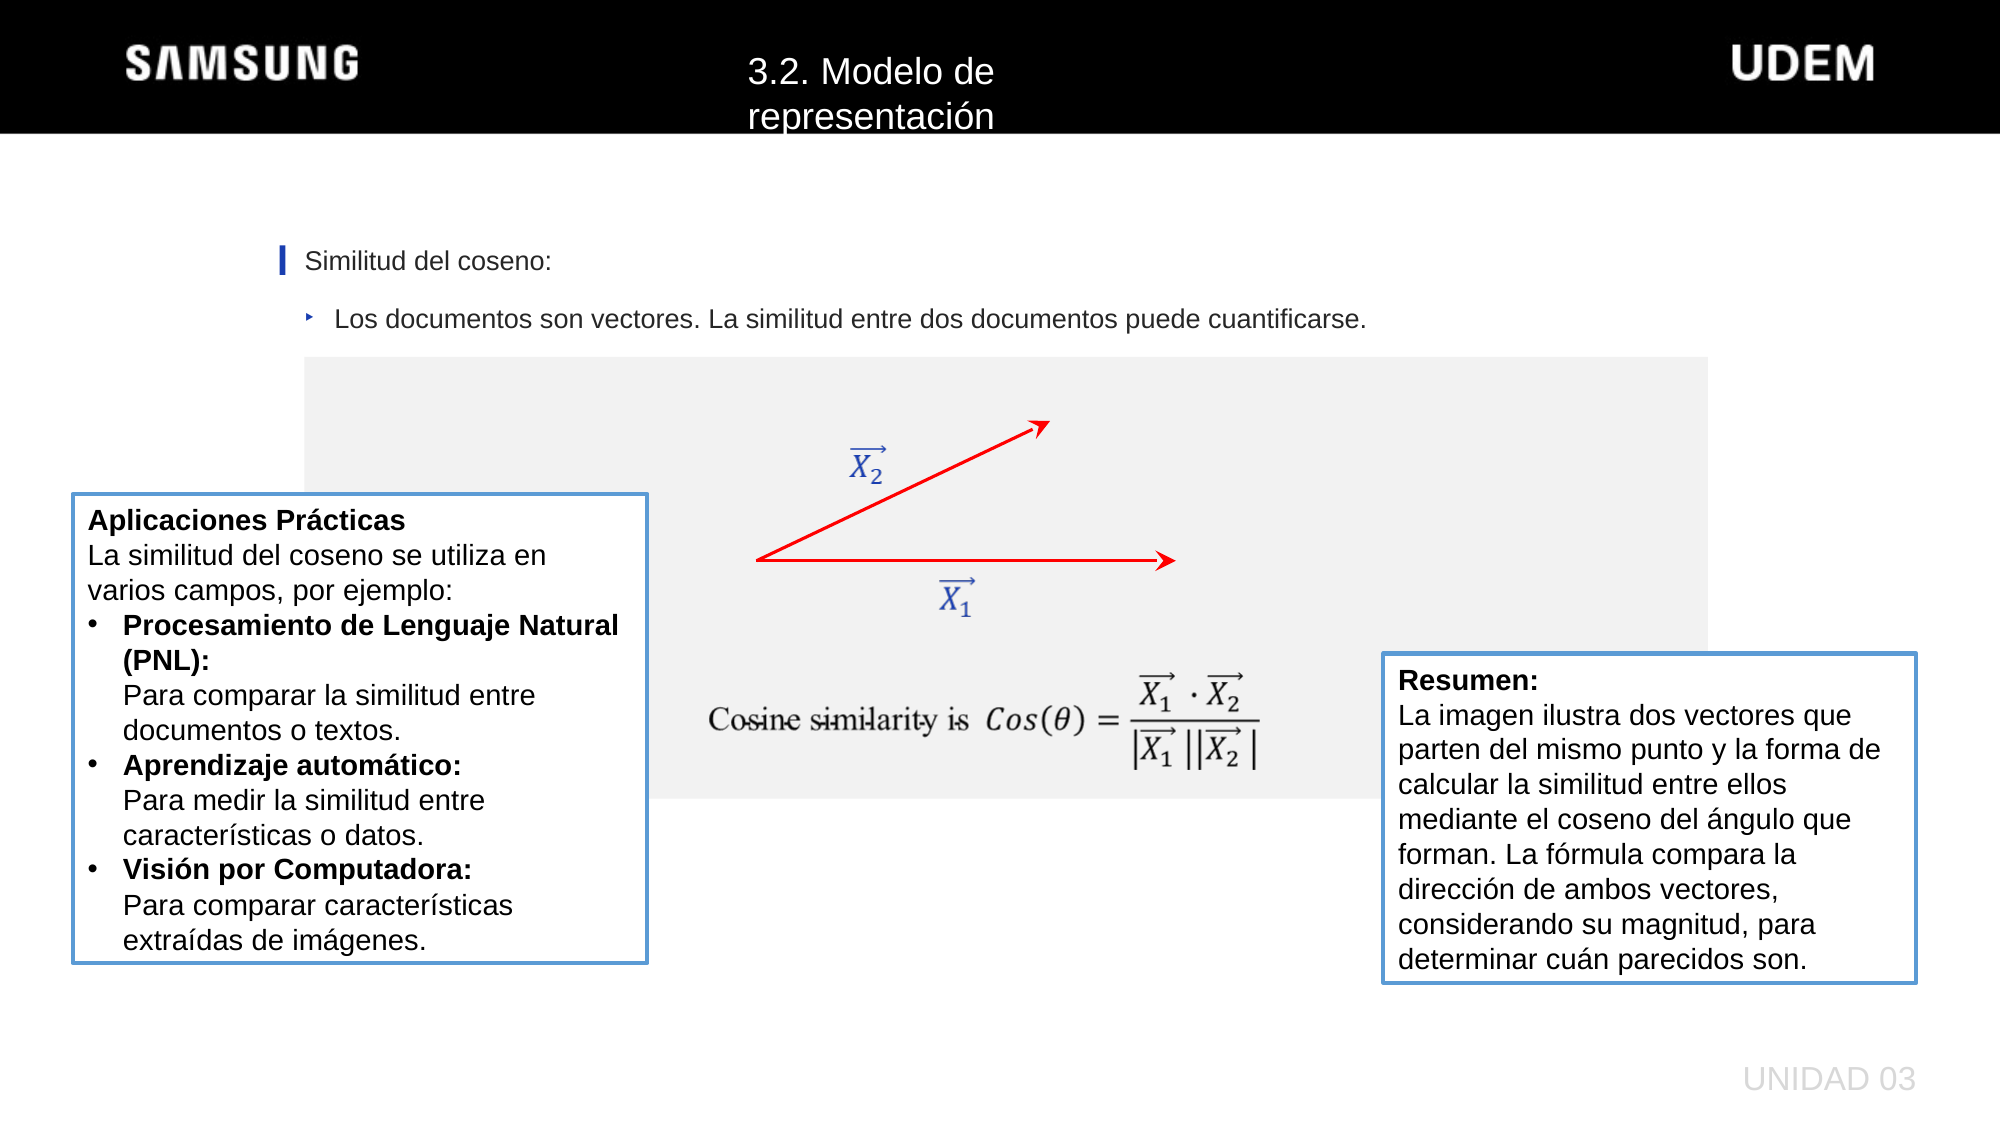

3.2. Modelo de representación

Similitud del coseno:

Los documentos son vectores. La similitud entre dos documentos puede cuantificarse.

Aplicaciones Prácticas
La similitud del coseno se utiliza en varios campos, por ejemplo:
Procesamiento de Lenguaje Natural (PNL):
Para comparar la similitud entre documentos o textos.
Aprendizaje automático:
Para medir la similitud entre características o datos.
Visión por Computadora:
Para comparar características extraídas de imágenes.
Resumen:
La imagen ilustra dos vectores que parten del mismo punto y la forma de calcular la similitud entre ellos mediante el coseno del ángulo que forman. La fórmula compara la dirección de ambos vectores, considerando su magnitud, para determinar cuán parecidos son.
UNIDAD 03